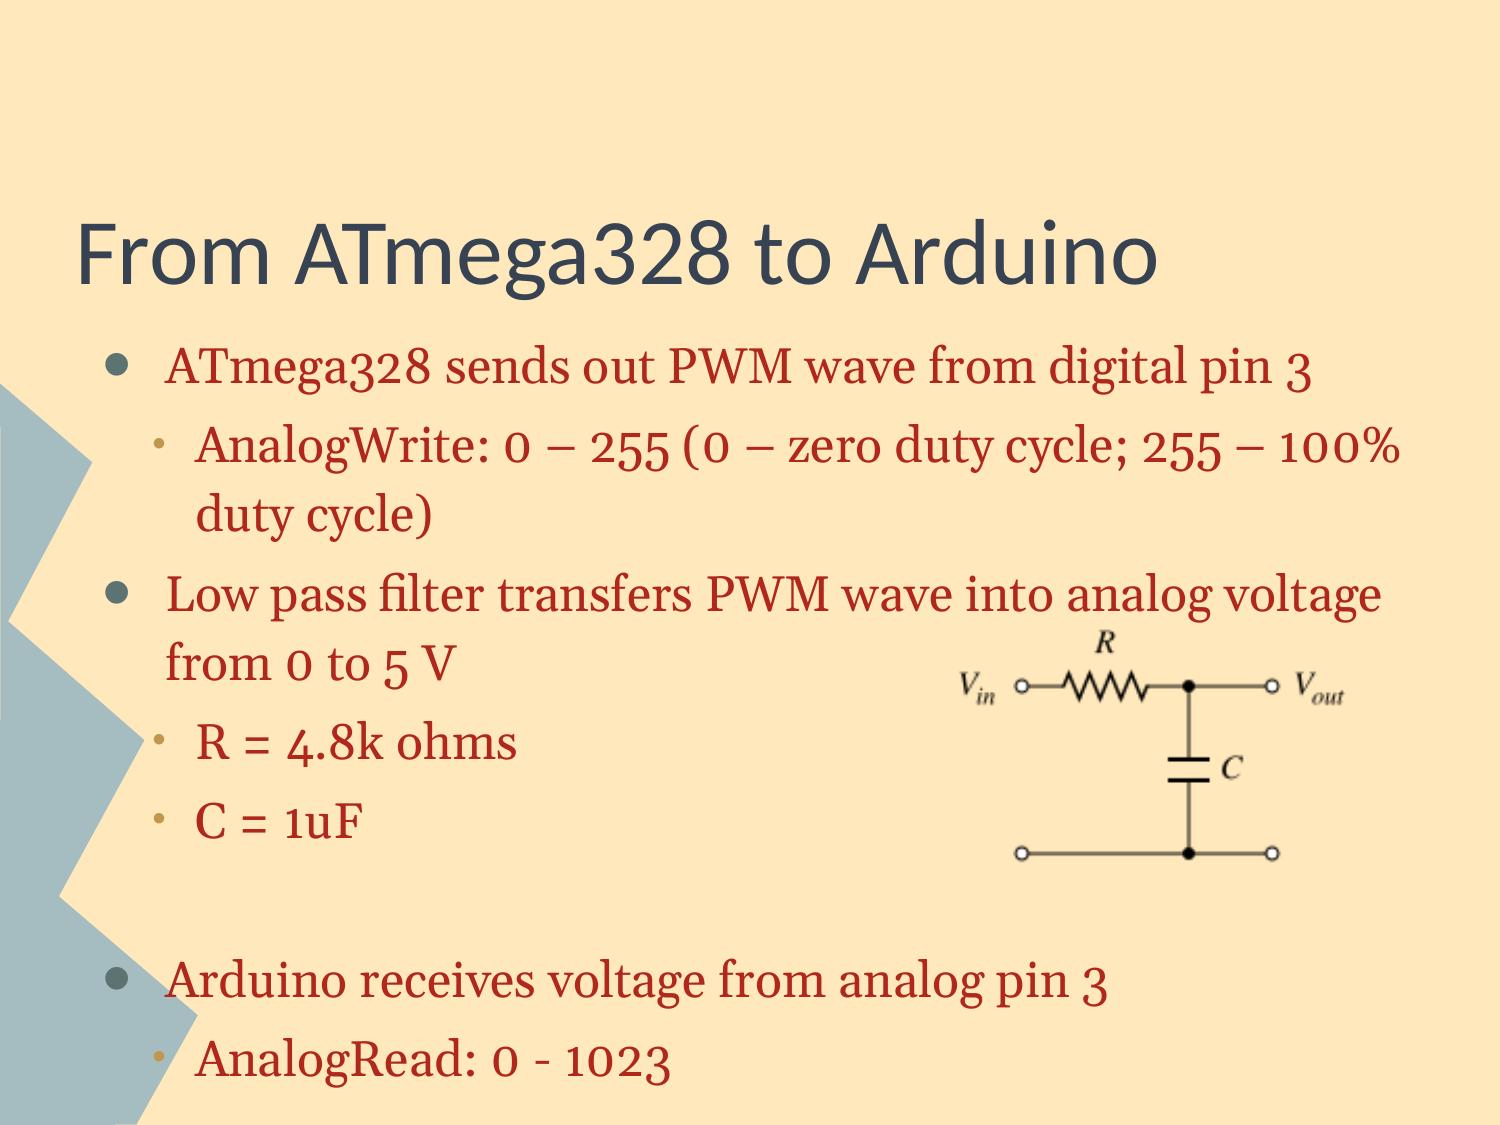

# From ATmega328 to Arduino
ATmega328 sends out PWM wave from digital pin 3
AnalogWrite: 0 – 255 (0 – zero duty cycle; 255 – 100% duty cycle)
Low pass filter transfers PWM wave into analog voltage from 0 to 5 V
R = 4.8k ohms
C = 1uF

Arduino receives voltage from analog pin 3
AnalogRead: 0 - 1023